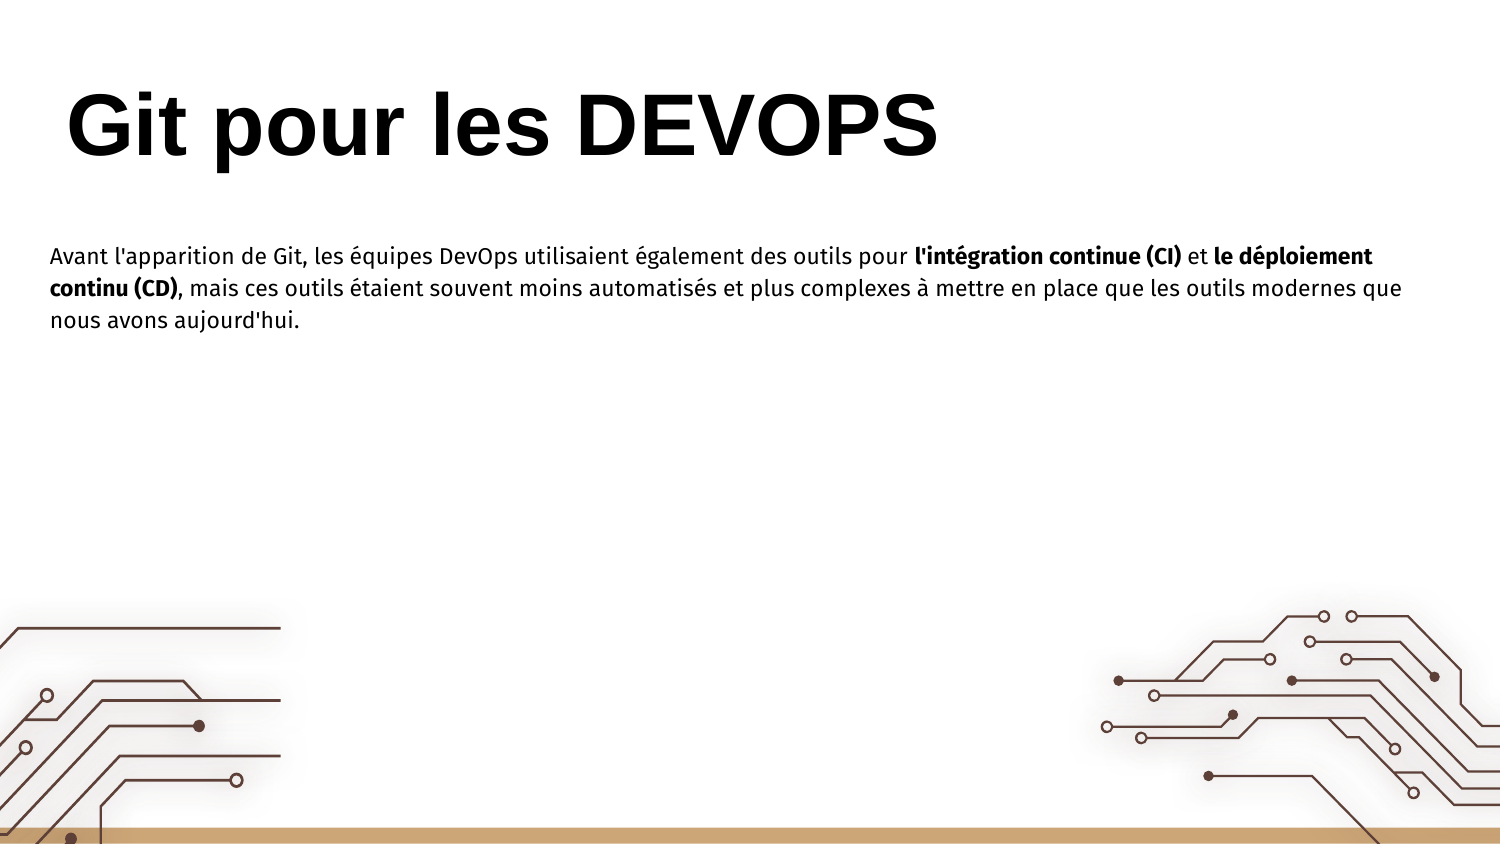

# Git pour les DEVOPS
Avant l'apparition de Git, les équipes DevOps utilisaient également des outils pour l'intégration continue (CI) et le déploiement continu (CD), mais ces outils étaient souvent moins automatisés et plus complexes à mettre en place que les outils modernes que nous avons aujourd'hui.